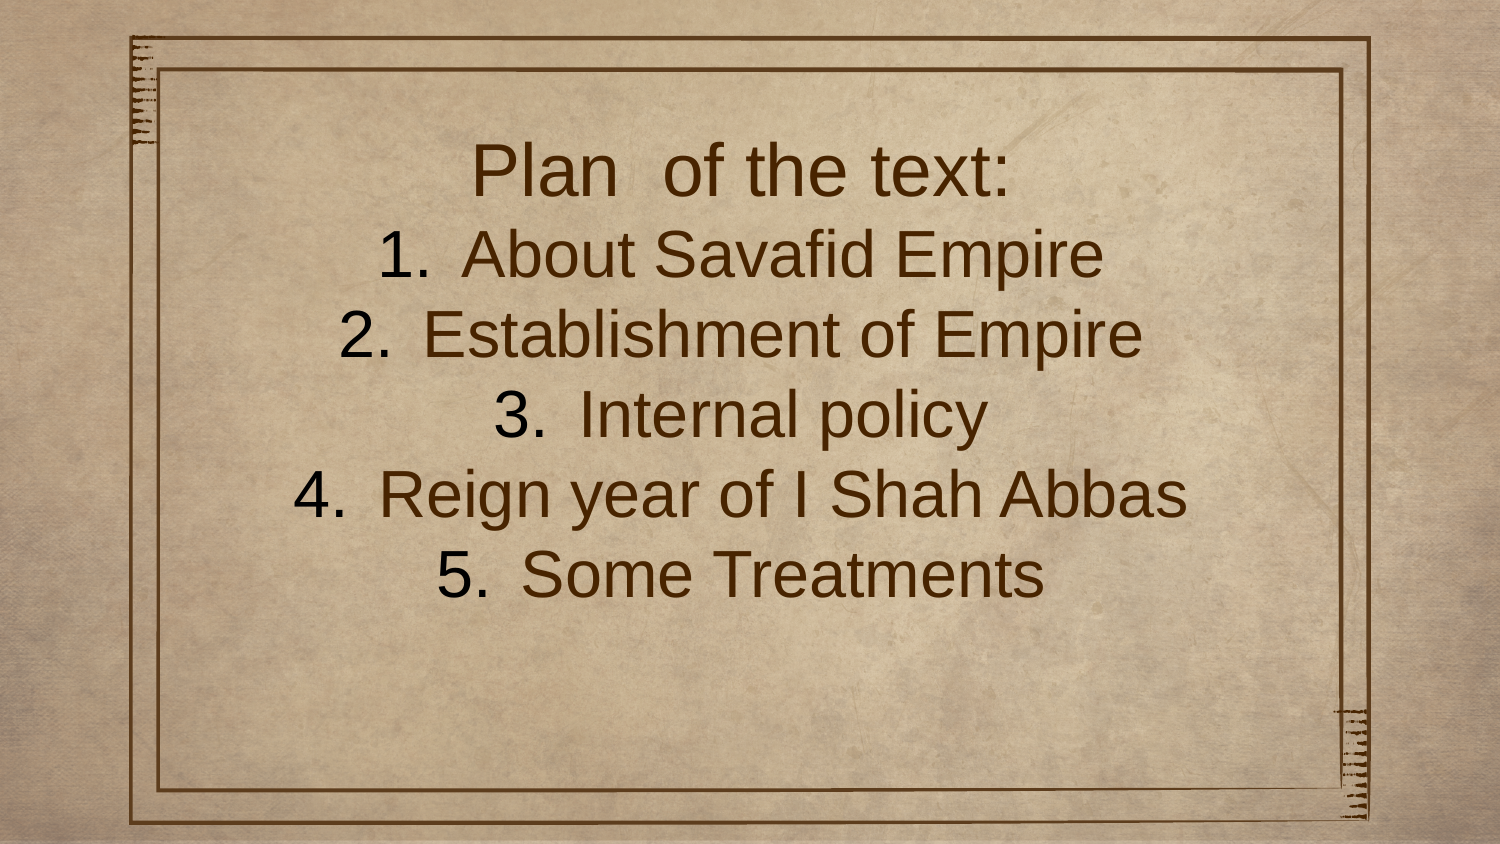

Plan  of the text:
About Savafid Empire
Establishment of Empire
Internal policy
Reign year of I Shah Abbas
Some Treatments